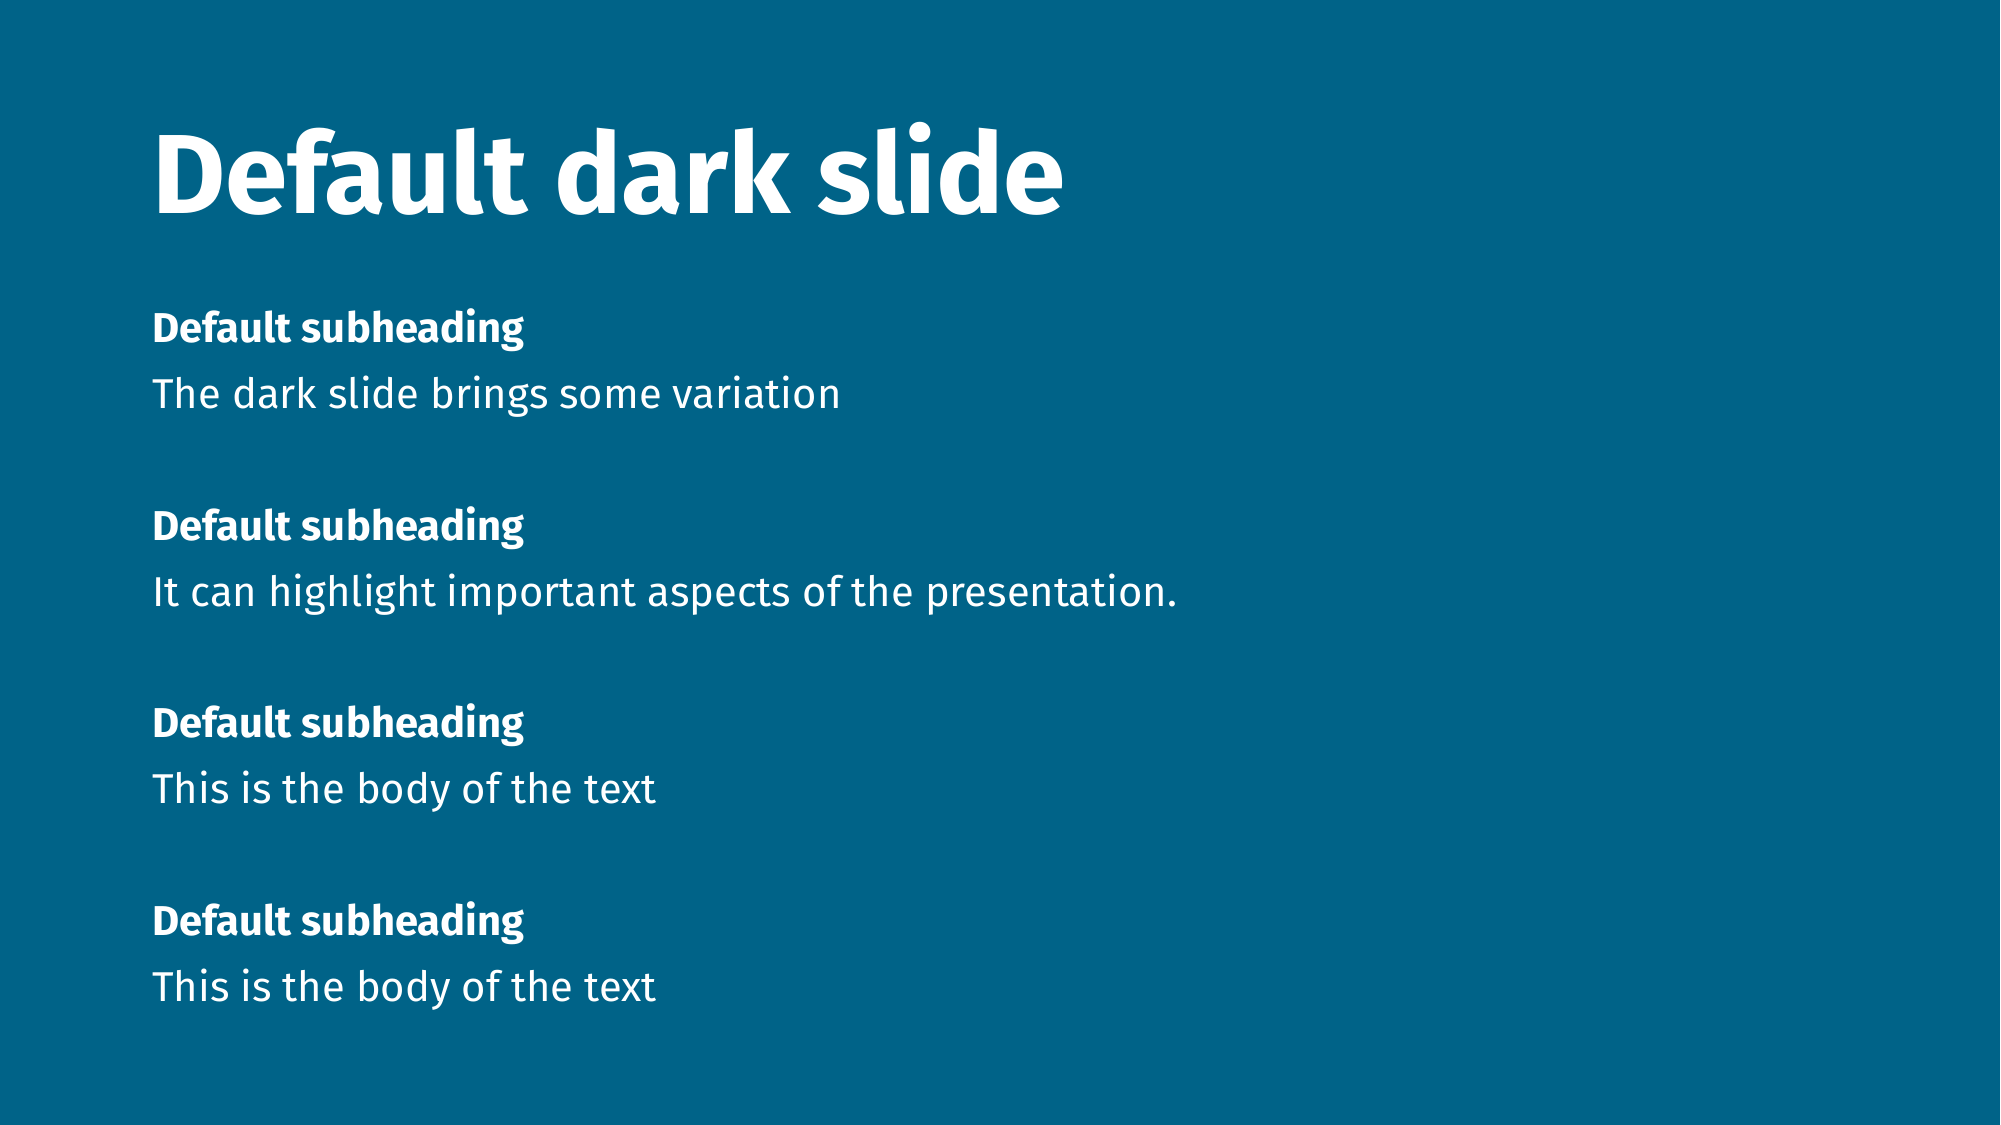

# Default dark slide
Default subheading
The dark slide brings some variation

Default subheading
It can highlight important aspects of the presentation.

Default subheading
This is the body of the text

Default subheading
This is the body of the text